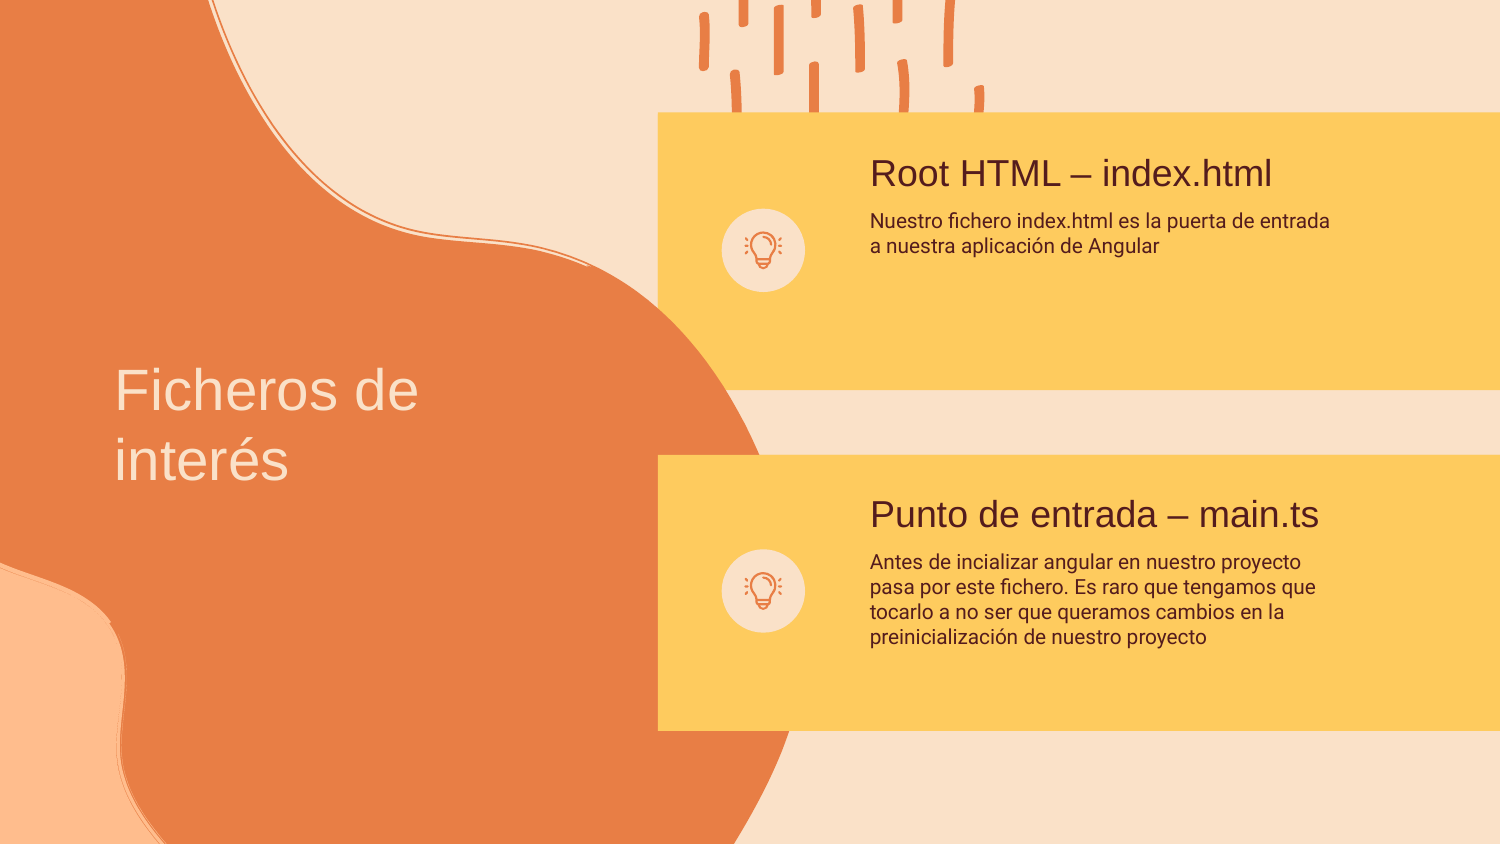

# Root HTML – index.html
Nuestro fichero index.html es la puerta de entrada a nuestra aplicación de Angular

Ficheros de interés

Punto de entrada – main.ts
Antes de incializar angular en nuestro proyecto pasa por este fichero. Es raro que tengamos que tocarlo a no ser que queramos cambios en la preinicialización de nuestro proyecto